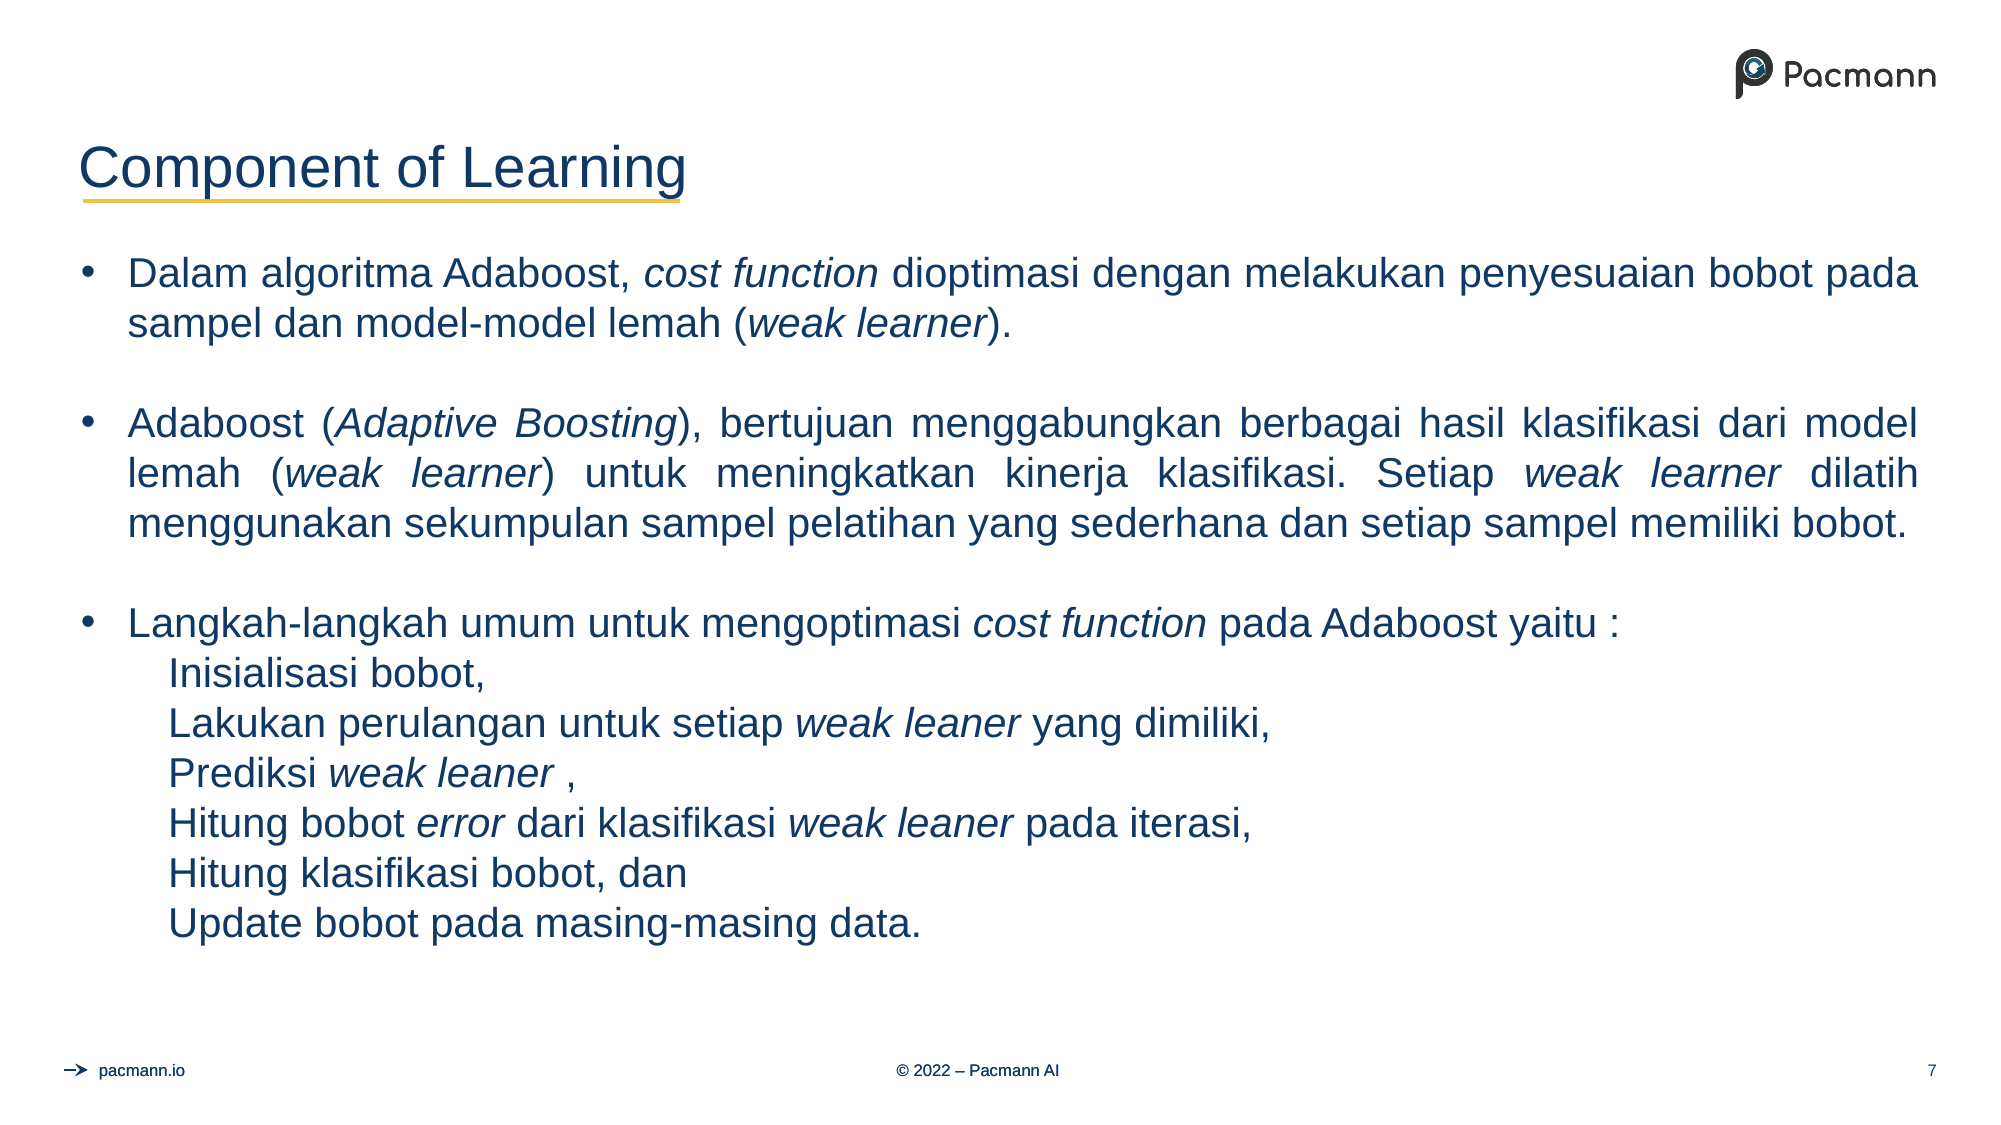

# Component of Learning
Dalam algoritma Adaboost, cost function dioptimasi dengan melakukan penyesuaian bobot pada sampel dan model-model lemah (weak learner).

Adaboost (Adaptive Boosting), bertujuan menggabungkan berbagai hasil klasifikasi dari model lemah (weak learner) untuk meningkatkan kinerja klasifikasi. Setiap weak learner dilatih menggunakan sekumpulan sampel pelatihan yang sederhana dan setiap sampel memiliki bobot.

Langkah-langkah umum untuk mengoptimasi cost function pada Adaboost yaitu :
Inisialisasi bobot,
Lakukan perulangan untuk setiap weak leaner yang dimiliki,
Prediksi weak leaner ,
Hitung bobot error dari klasifikasi weak leaner pada iterasi,
Hitung klasifikasi bobot, dan
Update bobot pada masing-masing data.